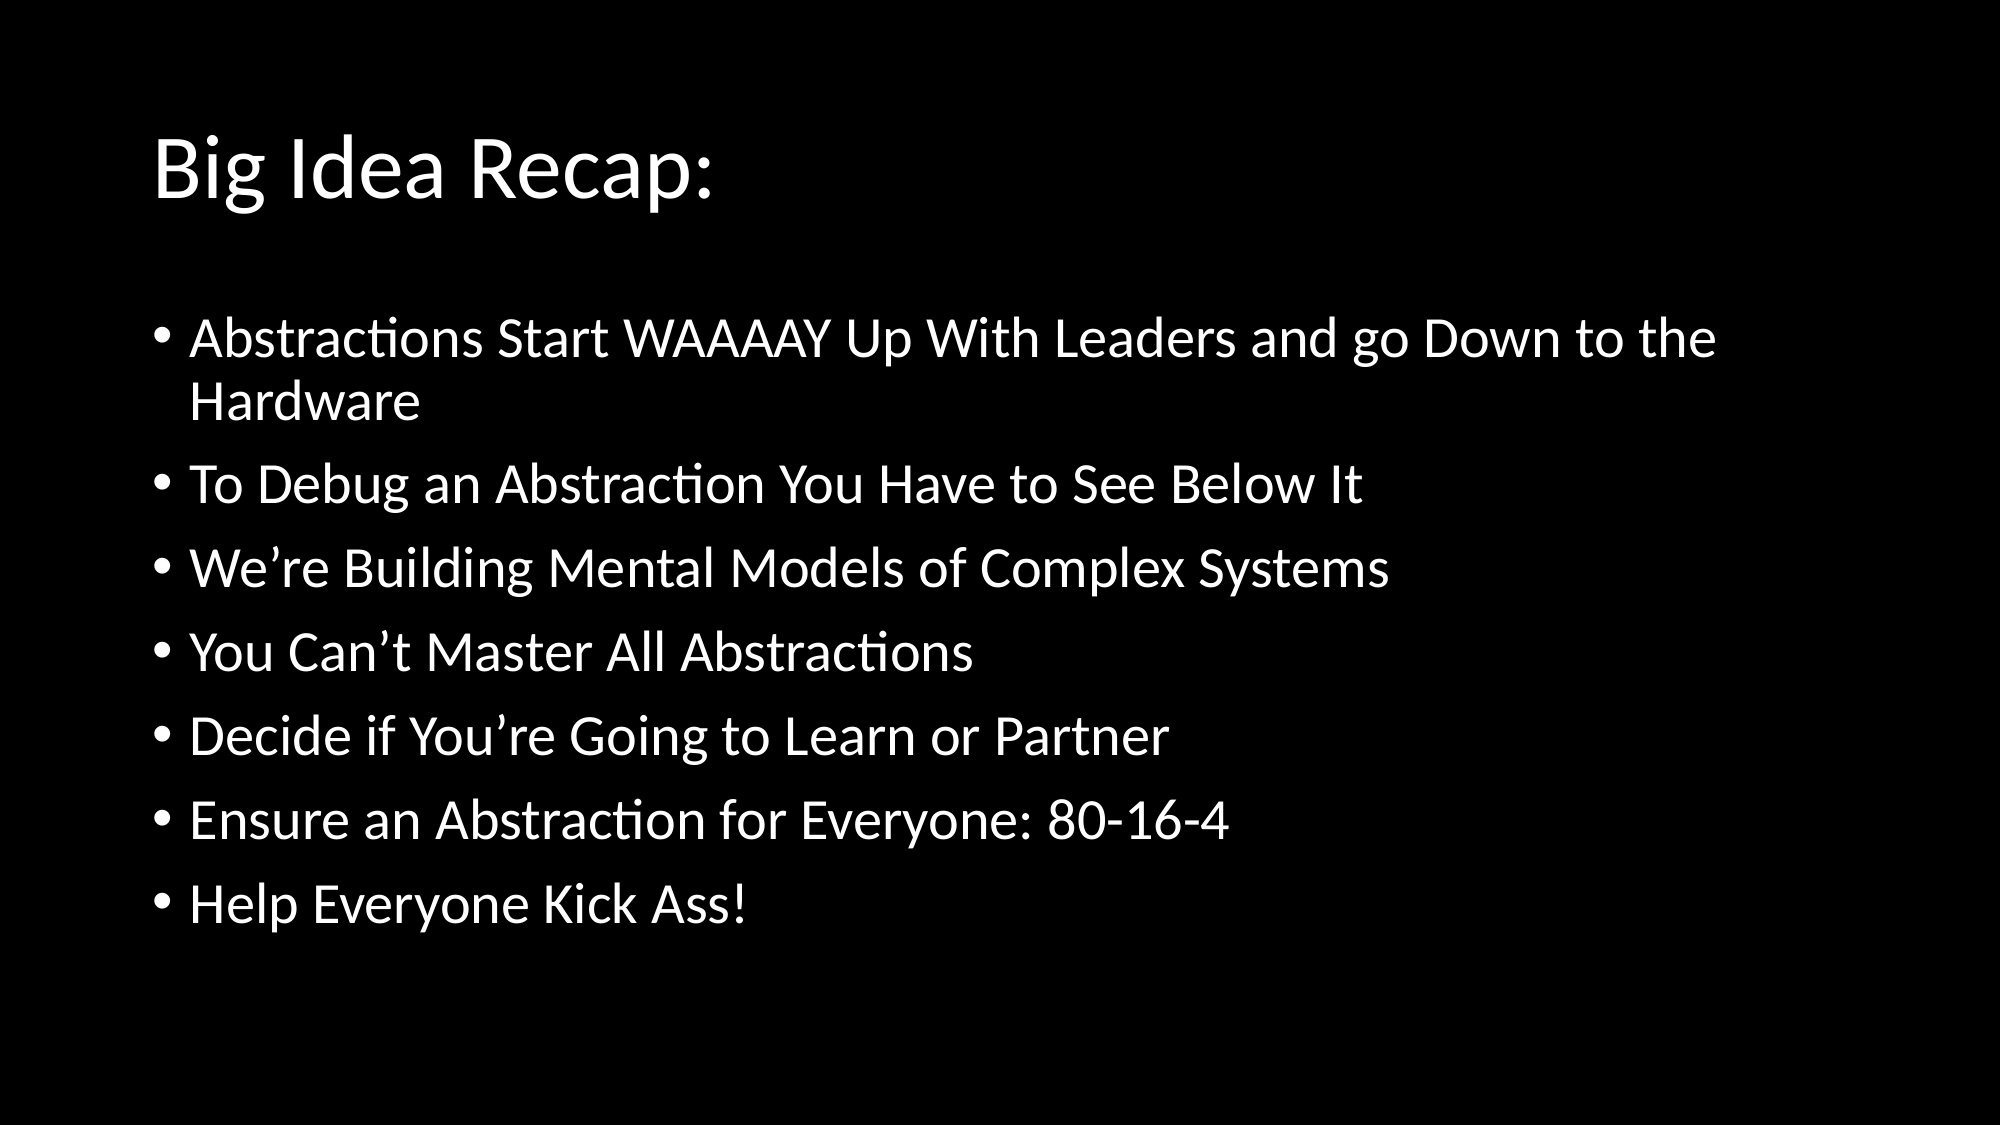

# Big Idea Recap:
Abstractions Start WAAAAY Up With Leaders and go Down to the Hardware
To Debug an Abstraction You Have to See Below It
We’re Building Mental Models of Complex Systems
You Can’t Master All Abstractions
Decide if You’re Going to Learn or Partner
Ensure an Abstraction for Everyone: 80-16-4
Help Everyone Kick Ass!